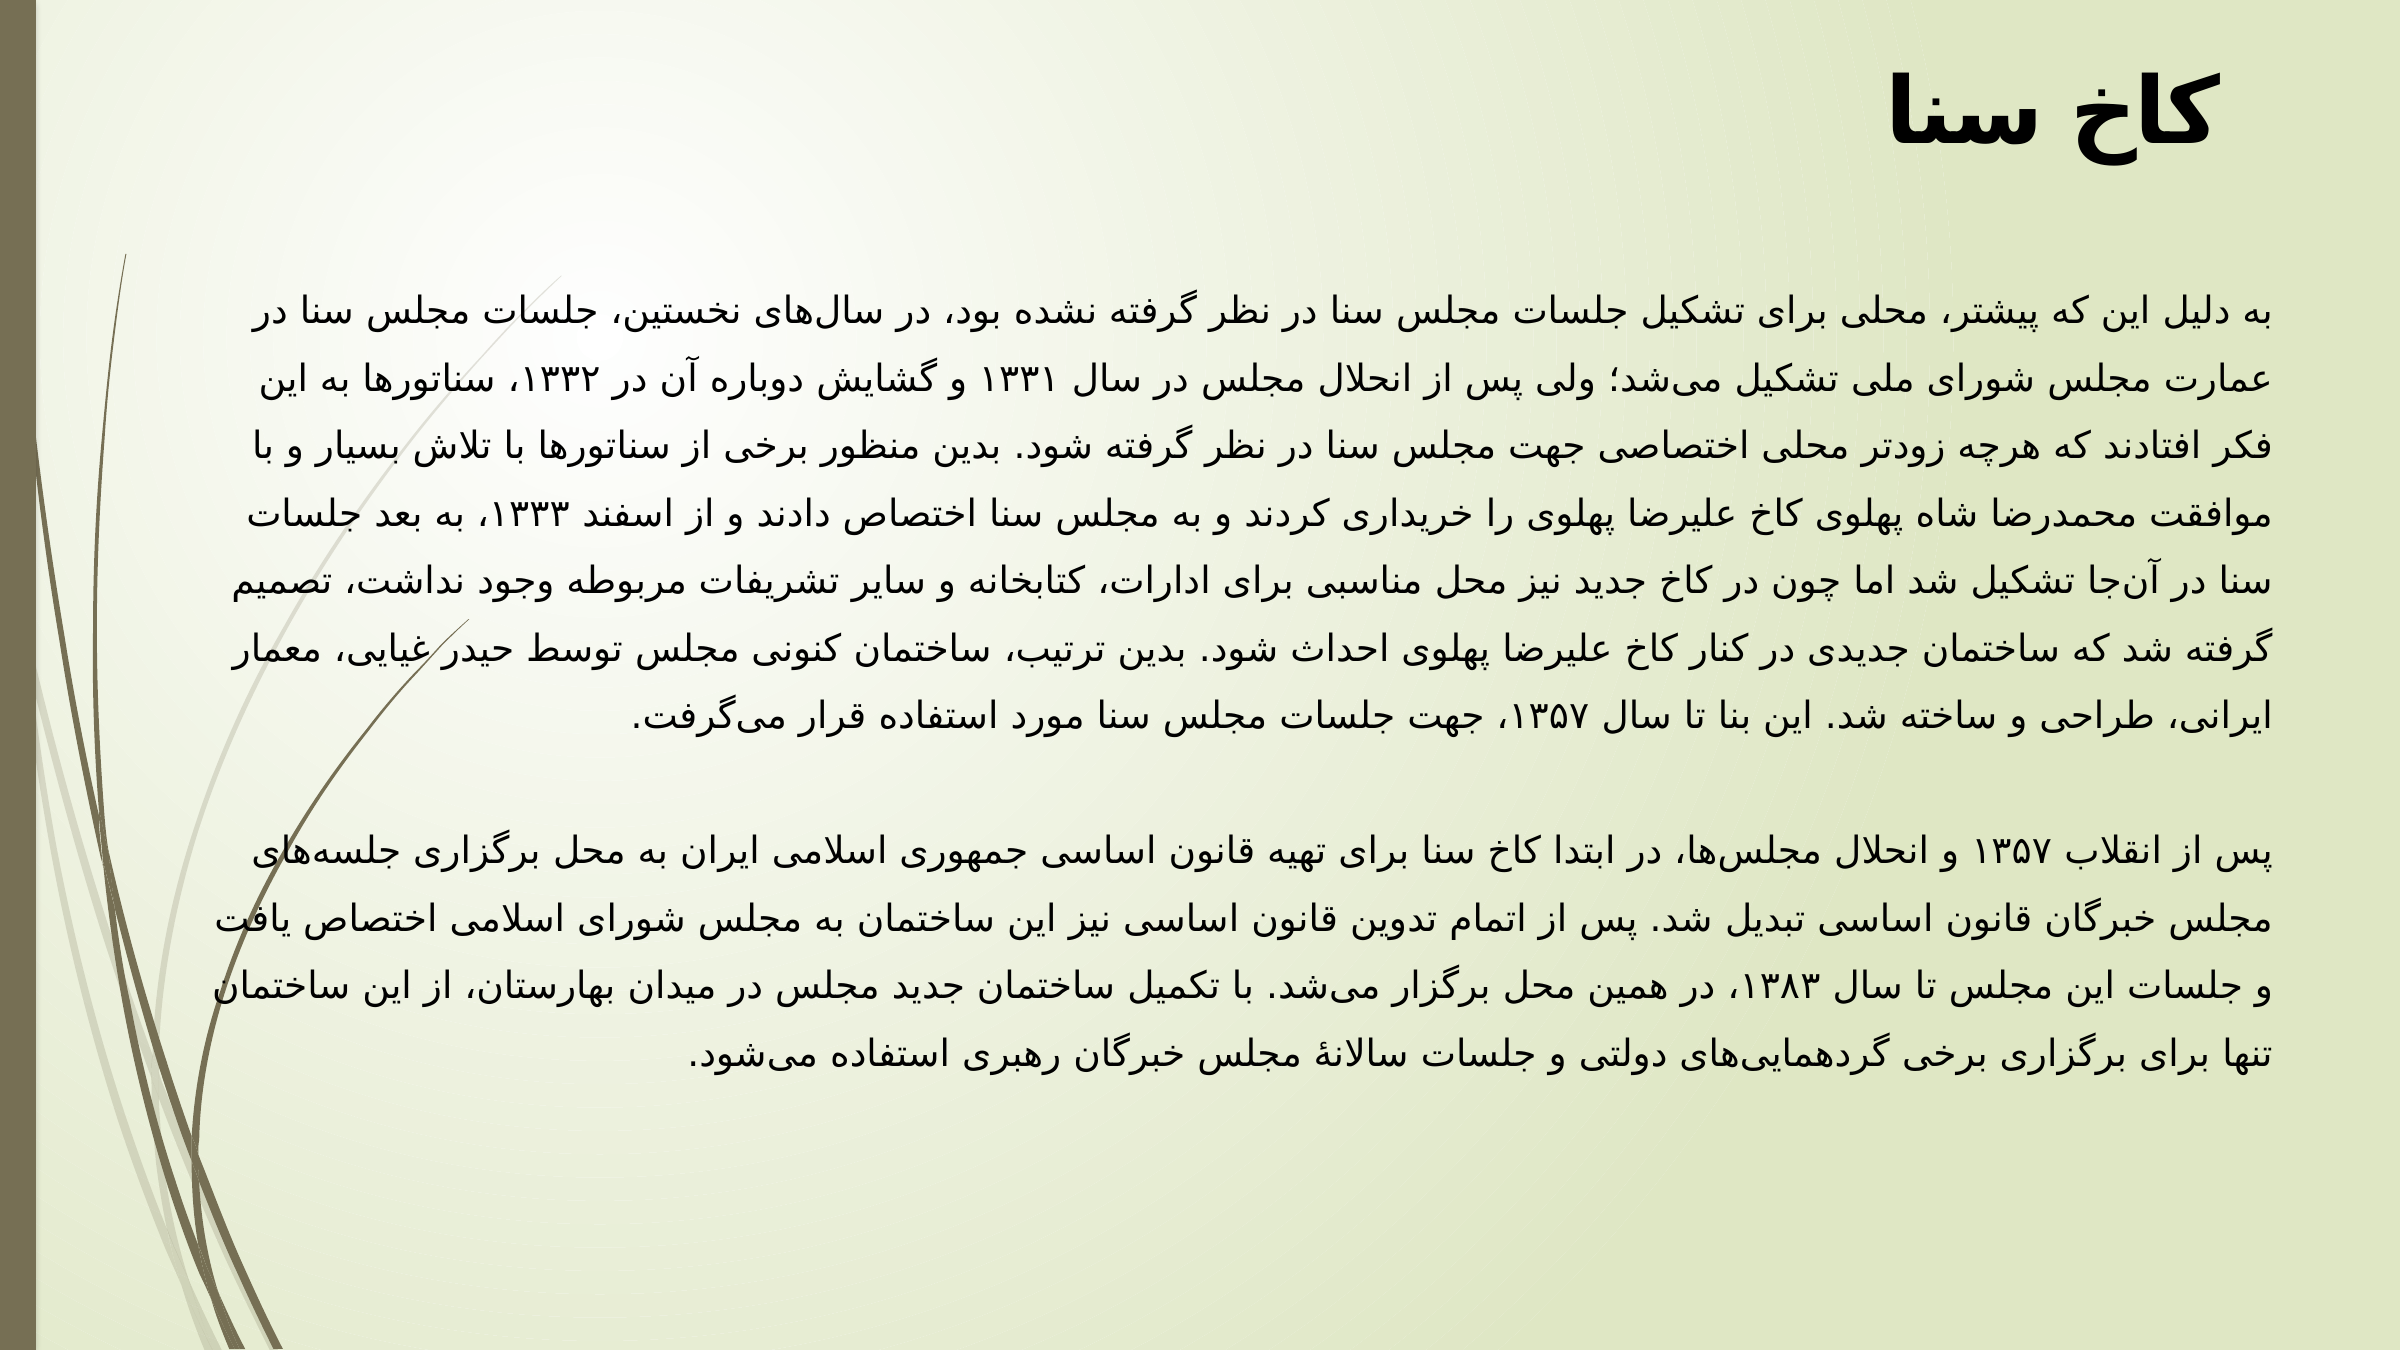

کاخ سنا
به دلیل این که پیشتر، محلی برای تشکیل جلسات مجلس سنا در نظر گرفته نشده بود، در سال‌های نخستین، جلسات مجلس سنا در عمارت مجلس شورای ملی تشکیل می‌شد؛ ولی پس از انحلال مجلس در سال ۱۳۳۱ و گشایش دوباره آن در ۱۳۳۲، سناتورها به این فکر افتادند که هرچه زودتر محلی اختصاصی جهت مجلس سنا در نظر گرفته شود. بدین منظور برخی از سناتورها با تلاش بسیار و با موافقت محمدرضا شاه پهلوی کاخ علیرضا پهلوی را خریداری کردند و به مجلس سنا اختصاص دادند و از اسفند ۱۳۳۳، به بعد جلسات سنا در آن‌جا تشکیل شد اما چون در کاخ جدید نیز محل مناسبی برای ادارات، کتابخانه و سایر تشریفات مربوطه وجود نداشت، تصمیم گرفته شد که ساختمان جدیدی در کنار کاخ علیرضا پهلوی احداث شود. بدین ترتیب، ساختمان کنونی مجلس توسط حیدر غیایی، معمار ایرانی، طراحی و ساخته شد. این بنا تا سال ۱۳۵۷، جهت جلسات مجلس سنا مورد استفاده قرار می‌گرفت.

پس از انقلاب ۱۳۵۷ و انحلال مجلس‌ها، در ابتدا کاخ سنا برای تهیه قانون اساسی جمهوری اسلامی ایران به محل برگزاری جلسه‌های مجلس خبرگان قانون اساسی تبدیل شد. پس از اتمام تدوین قانون اساسی نیز این ساختمان به مجلس شورای اسلامی اختصاص یافت و جلسات این مجلس تا سال ۱۳۸۳، در همین محل برگزار می‌شد. با تکمیل ساختمان جدید مجلس در میدان بهارستان، از این ساختمان تنها برای برگزاری برخی گردهمایی‌های دولتی و جلسات سالانهٔ مجلس خبرگان رهبری استفاده می‌شود.